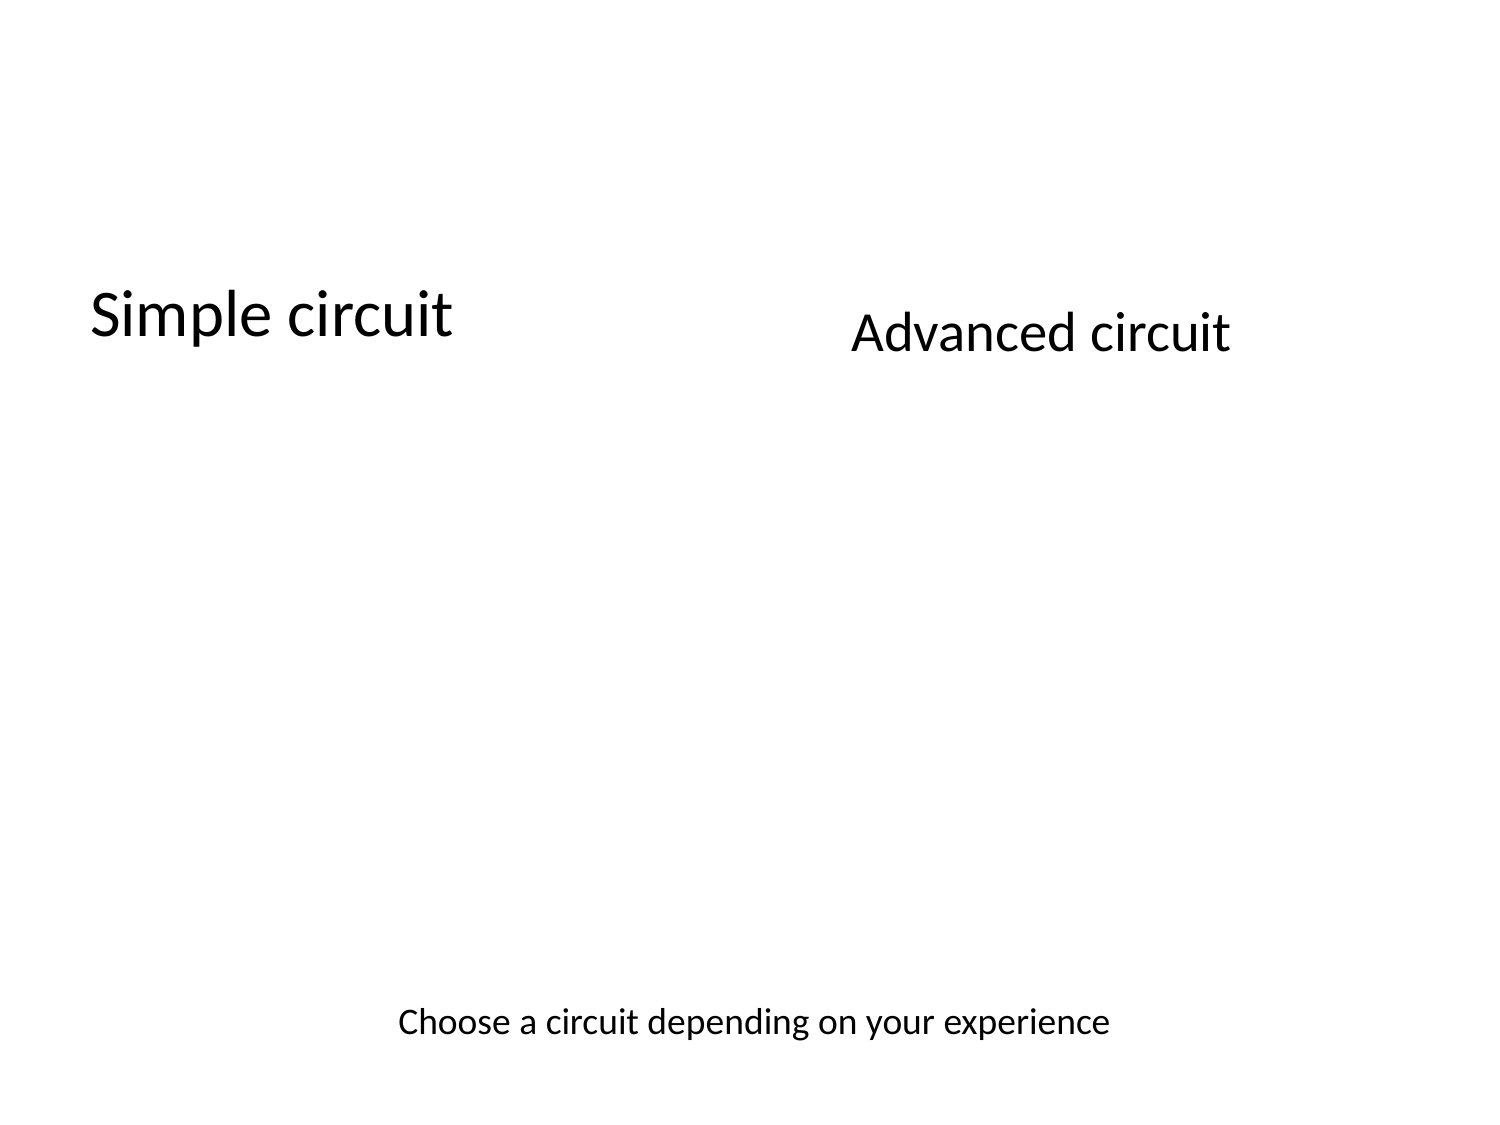

Simple circuit
Advanced circuit
Choose a circuit depending on your experience